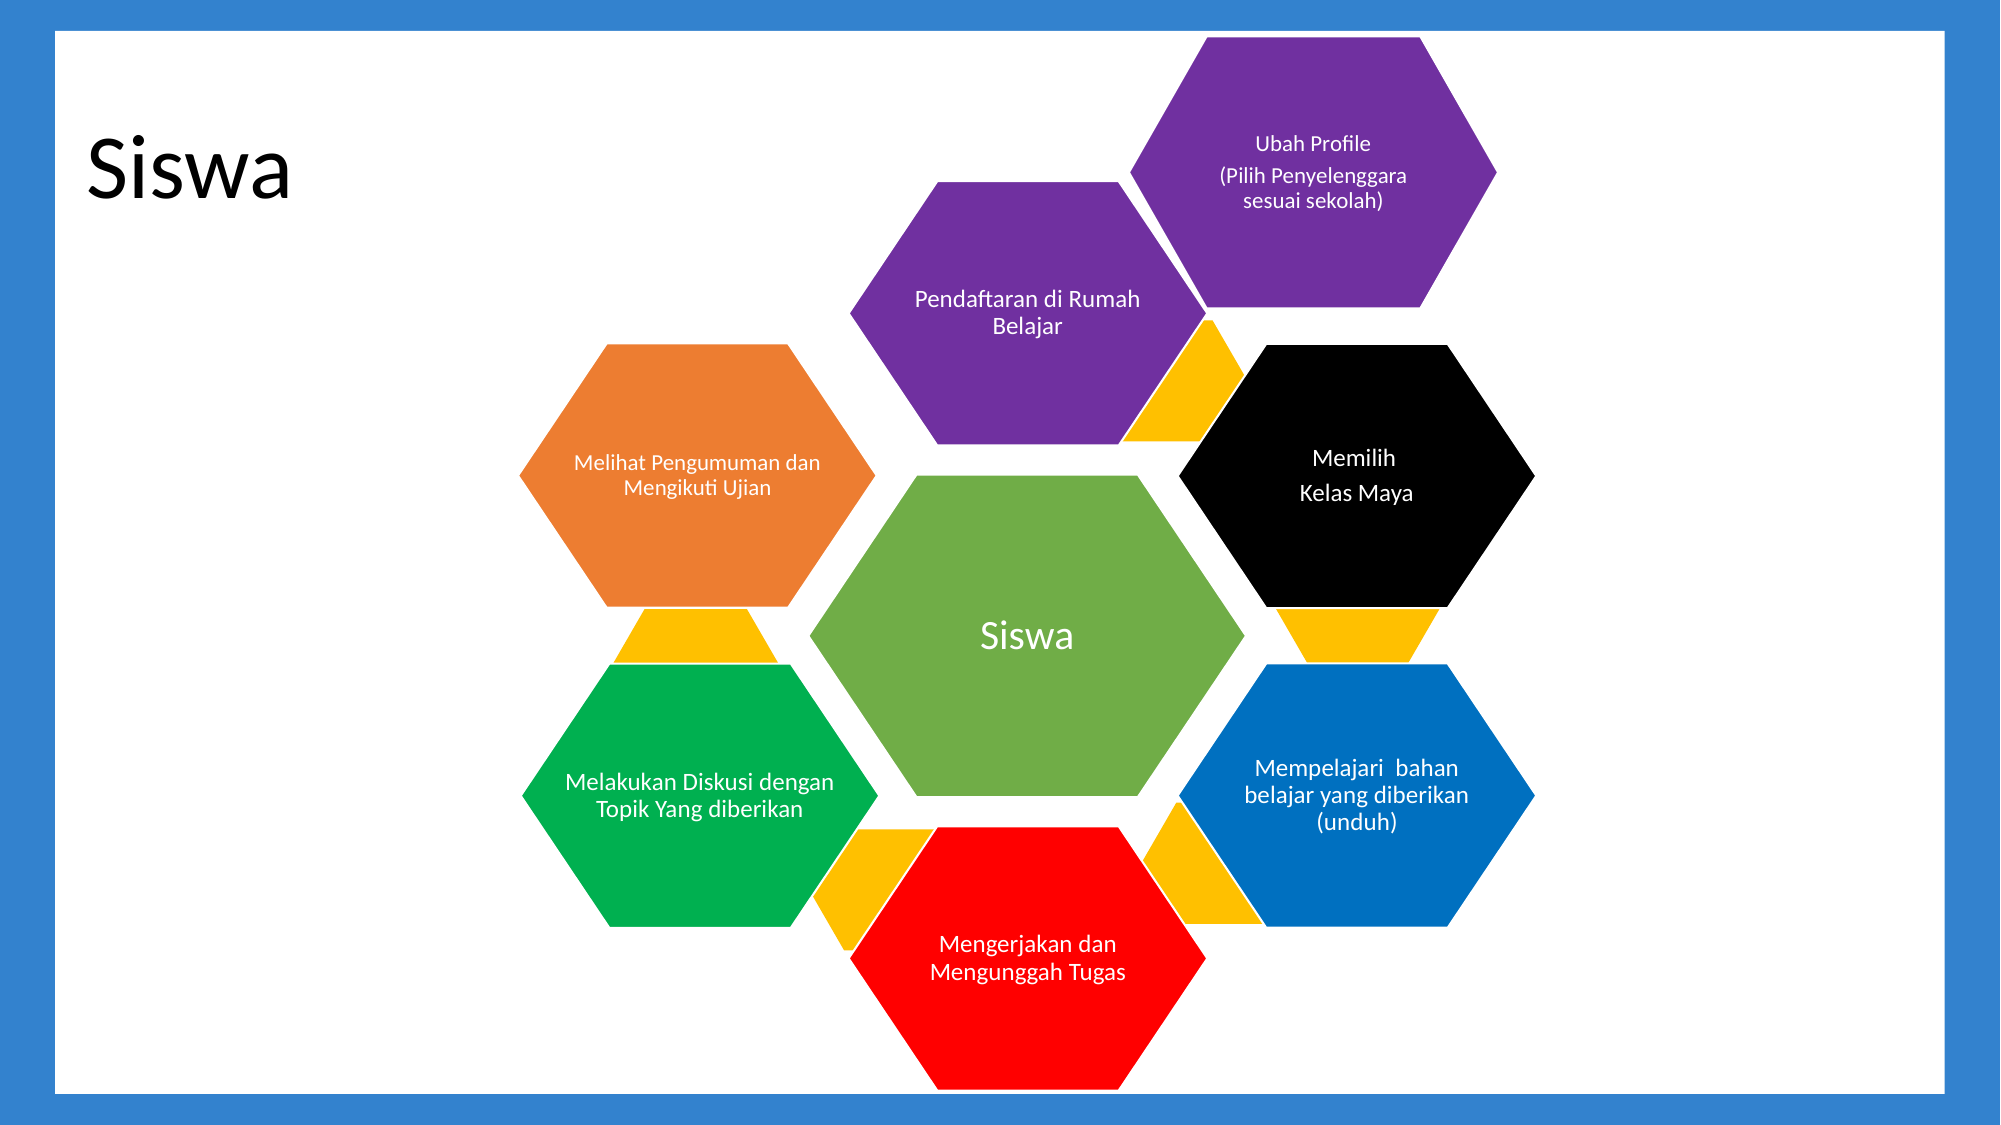

Ubah Profile
(Pilih Penyelenggara sesuai sekolah)
Pendaftaran di Rumah Belajar

Melihat Pengumuman dan Mengikuti Ujian
Memilih
Kelas Maya
Siswa

Mempelajari  bahan belajar yang diberikan (unduh)
Melakukan Diskusi dengan Topik Yang diberikan

Mengerjakan dan Mengunggah Tugas

# Siswa